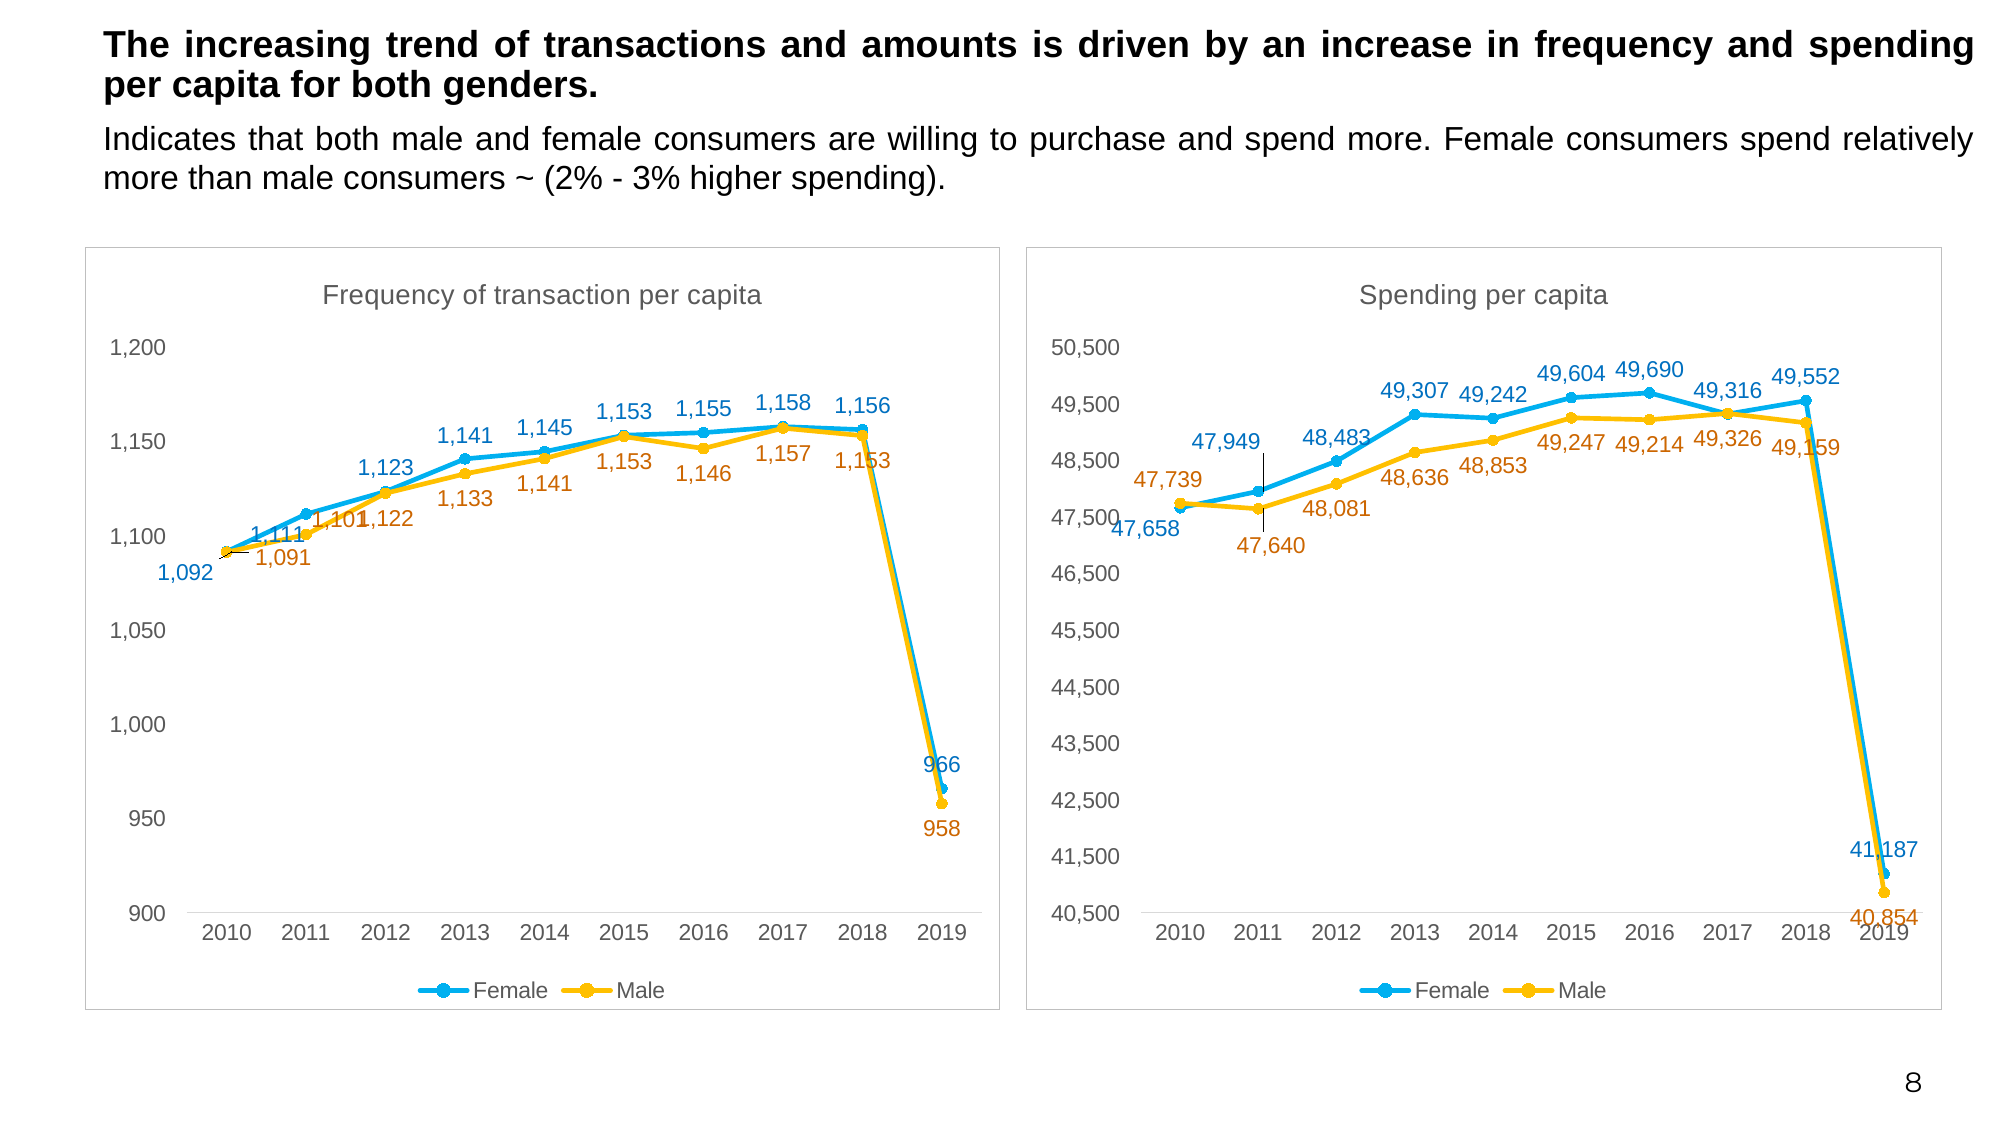

# The increasing trend of transactions and amounts is driven by an increase in frequency and spending per capita for both genders.
Indicates that both male and female consumers are willing to purchase and spend more. Female consumers spend relatively more than male consumers ~ (2% - 3% higher spending).

### Chart: Frequency of transaction per capita

| Category | Female | Male |
|---|---|---|
| 2010 | 1091.5034602076125 | 1091.2182468694098 |
| 2011 | 1111.4087837837837 | 1100.5495652173913 |
| 2012 | 1123.38 | 1122.4332755632581 |
| 2013 | 1140.6842105263158 | 1132.769759450172 |
| 2014 | 1144.5089722675366 | 1140.8127147766322 |
| 2015 | 1153.2204213938412 | 1152.5178875638842 |
| 2016 | 1154.6177419354838 | 1146.193220338983 |
| 2017 | 1157.7987117552334 | 1156.998299319728 |
| 2018 | 1156.1793214862682 | 1153.0 |
| 2019 | 965.7325769854133 | 957.7402376910017 |

### Chart: Spending per capita

| Category | Female | Male |
|---|---|---|
| 2010 | 47657.981816609 | 47739.25336314848 |
| 2011 | 47949.40640202702 | 47639.75020869565 |
| 2012 | 48483.04708333333 | 48080.73242634315 |
| 2013 | 49307.47449013158 | 48635.73046391753 |
| 2014 | 49241.76719412724 | 48853.29419243986 |
| 2015 | 49604.367341977304 | 49247.210868824535 |
| 2016 | 49689.67393548387 | 49214.289932203385 |
| 2017 | 49315.70061191626 | 49325.56215986395 |
| 2018 | 49551.54610662359 | 49159.44125636672 |
| 2019 | 41186.80320907617 | 40853.64640067912 |